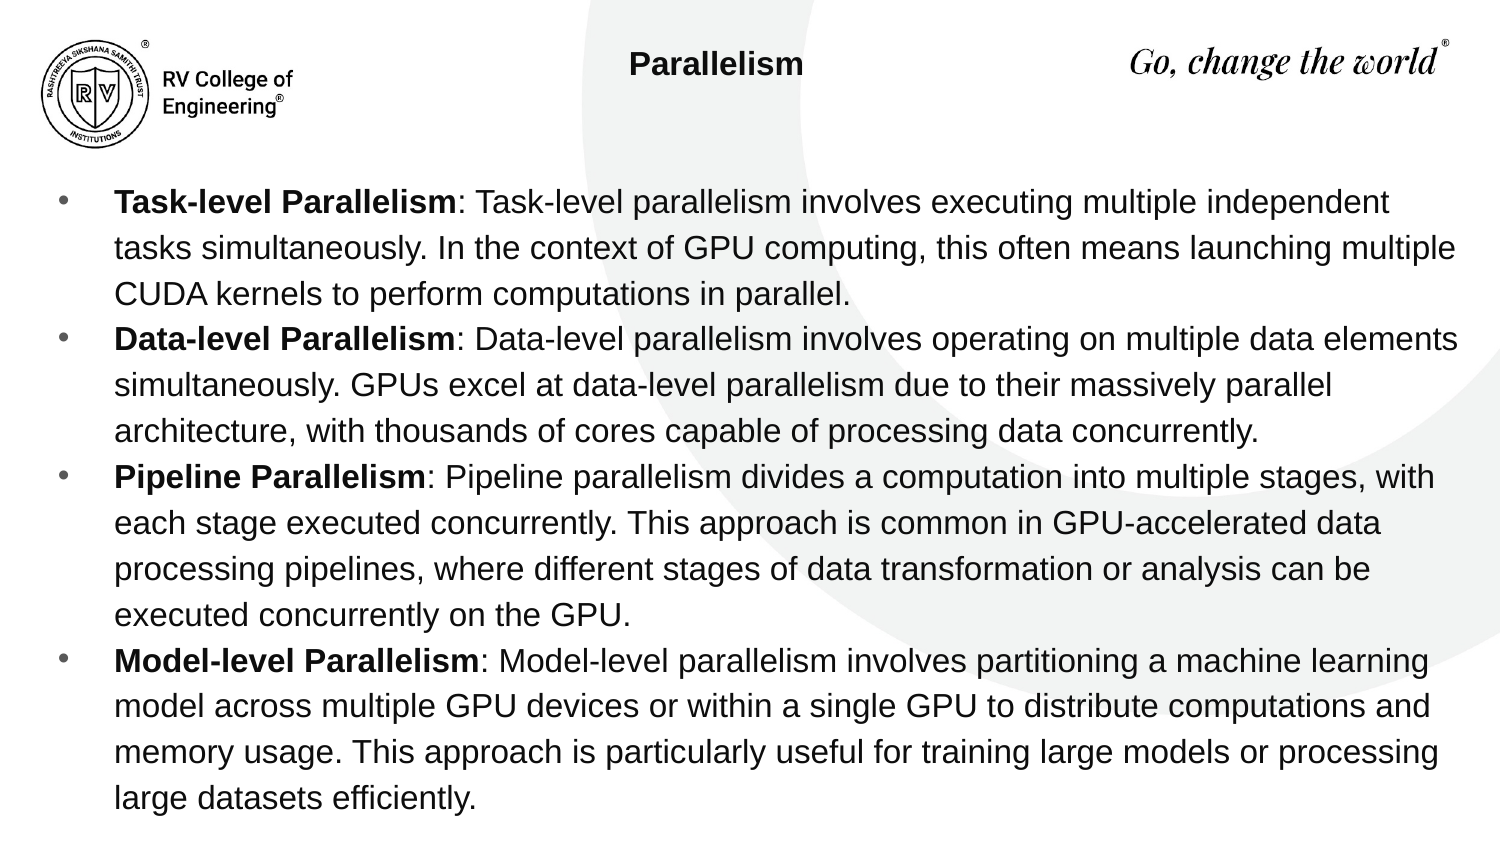

# Parallelism
Task-level Parallelism: Task-level parallelism involves executing multiple independent tasks simultaneously. In the context of GPU computing, this often means launching multiple CUDA kernels to perform computations in parallel.
Data-level Parallelism: Data-level parallelism involves operating on multiple data elements simultaneously. GPUs excel at data-level parallelism due to their massively parallel architecture, with thousands of cores capable of processing data concurrently.
Pipeline Parallelism: Pipeline parallelism divides a computation into multiple stages, with each stage executed concurrently. This approach is common in GPU-accelerated data processing pipelines, where different stages of data transformation or analysis can be executed concurrently on the GPU.
Model-level Parallelism: Model-level parallelism involves partitioning a machine learning model across multiple GPU devices or within a single GPU to distribute computations and memory usage. This approach is particularly useful for training large models or processing large datasets efficiently.